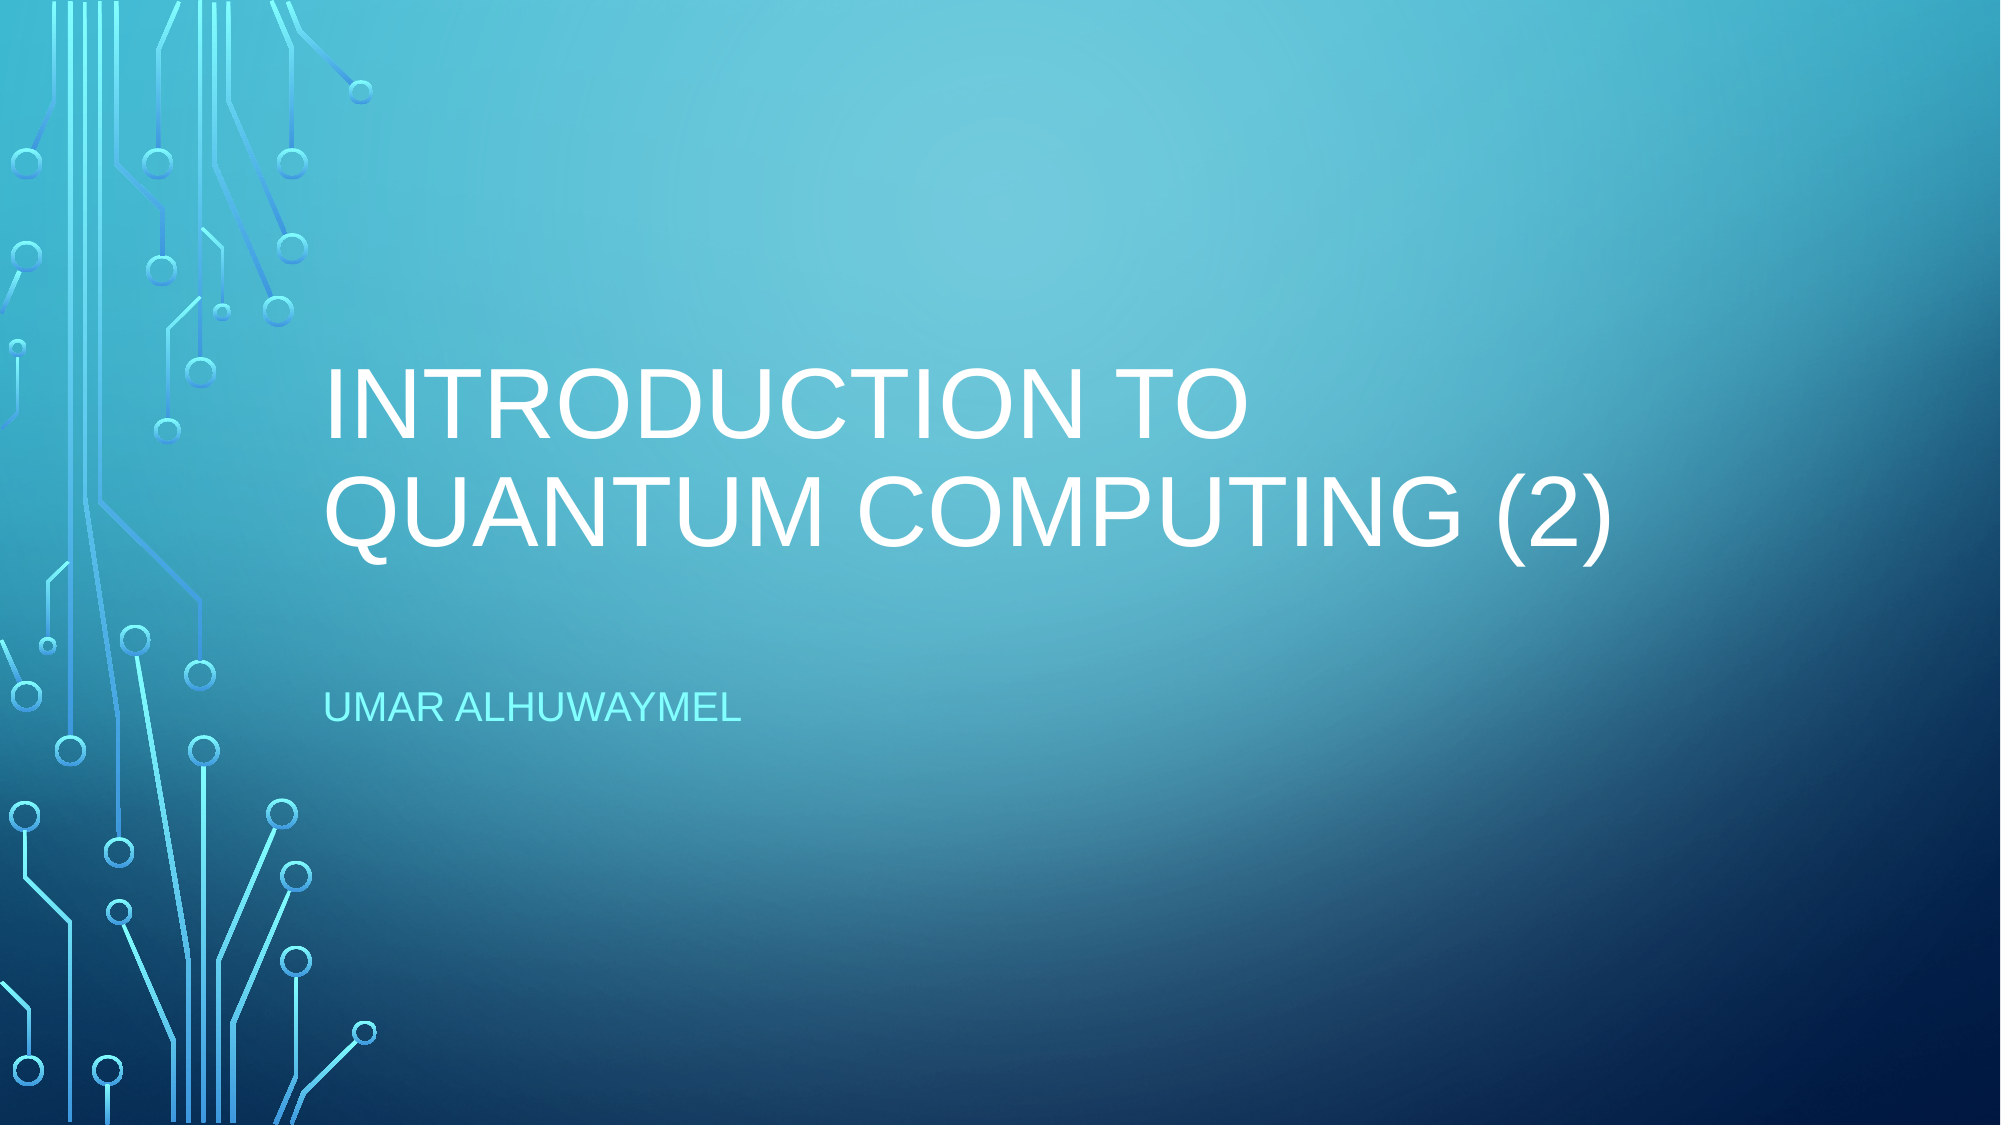

# Introduction to quantum computing (2)

Umar Alhuwaymel